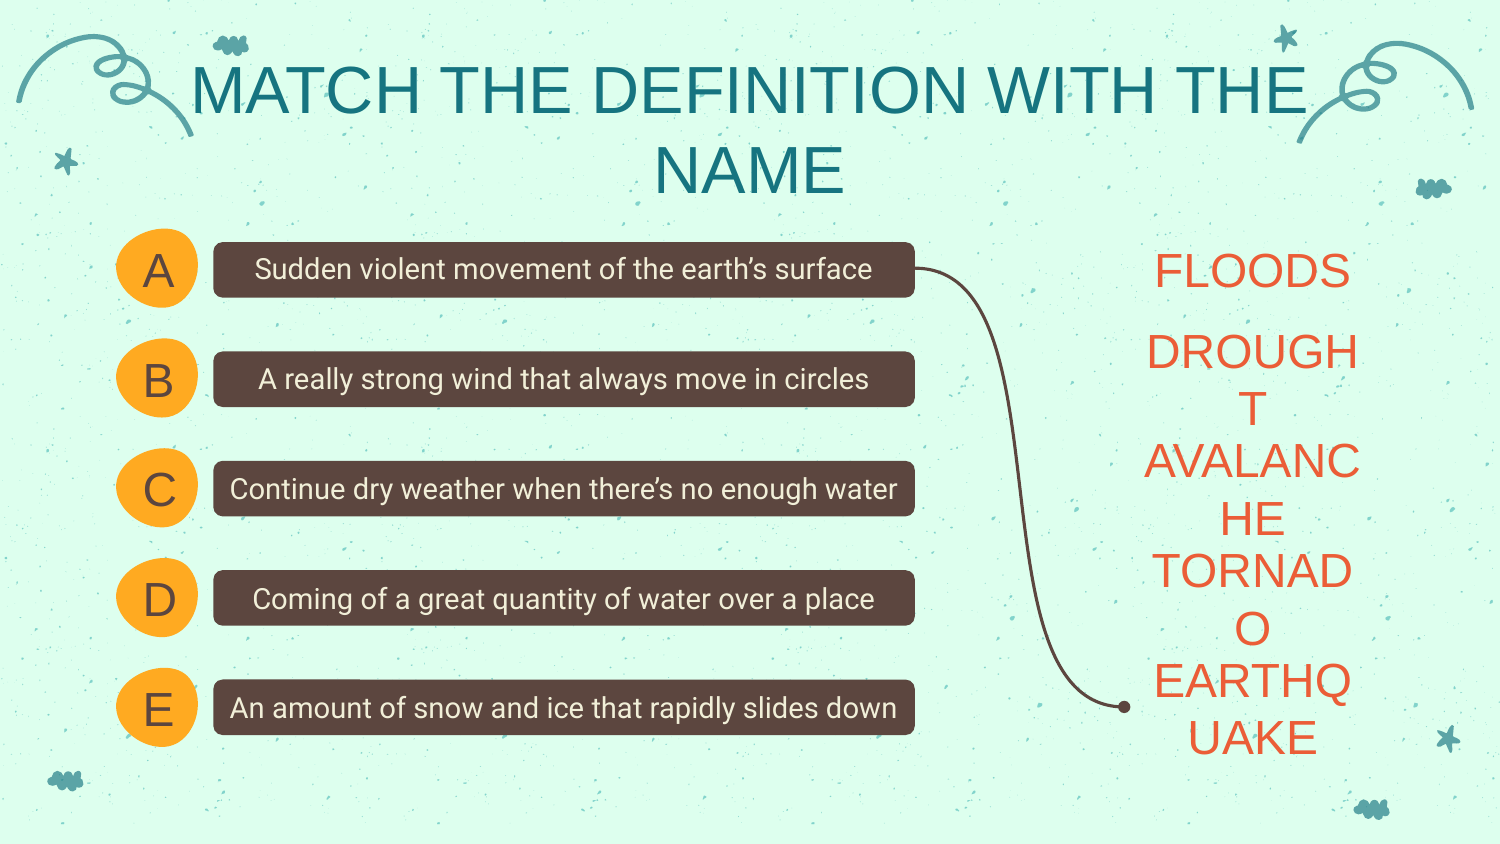

# MATCH THE DEFINITION WITH THE NAME

FLOODS
Sudden violent movement of the earth’s surface
A

DROUGHT
A really strong wind that always move in circles
B

AVALANCHE
Continue dry weather when there’s no enough water
C

TORNADO
Coming of a great quantity of water over a place
D

EARTHQUAKE
An amount of snow and ice that rapidly slides down
E